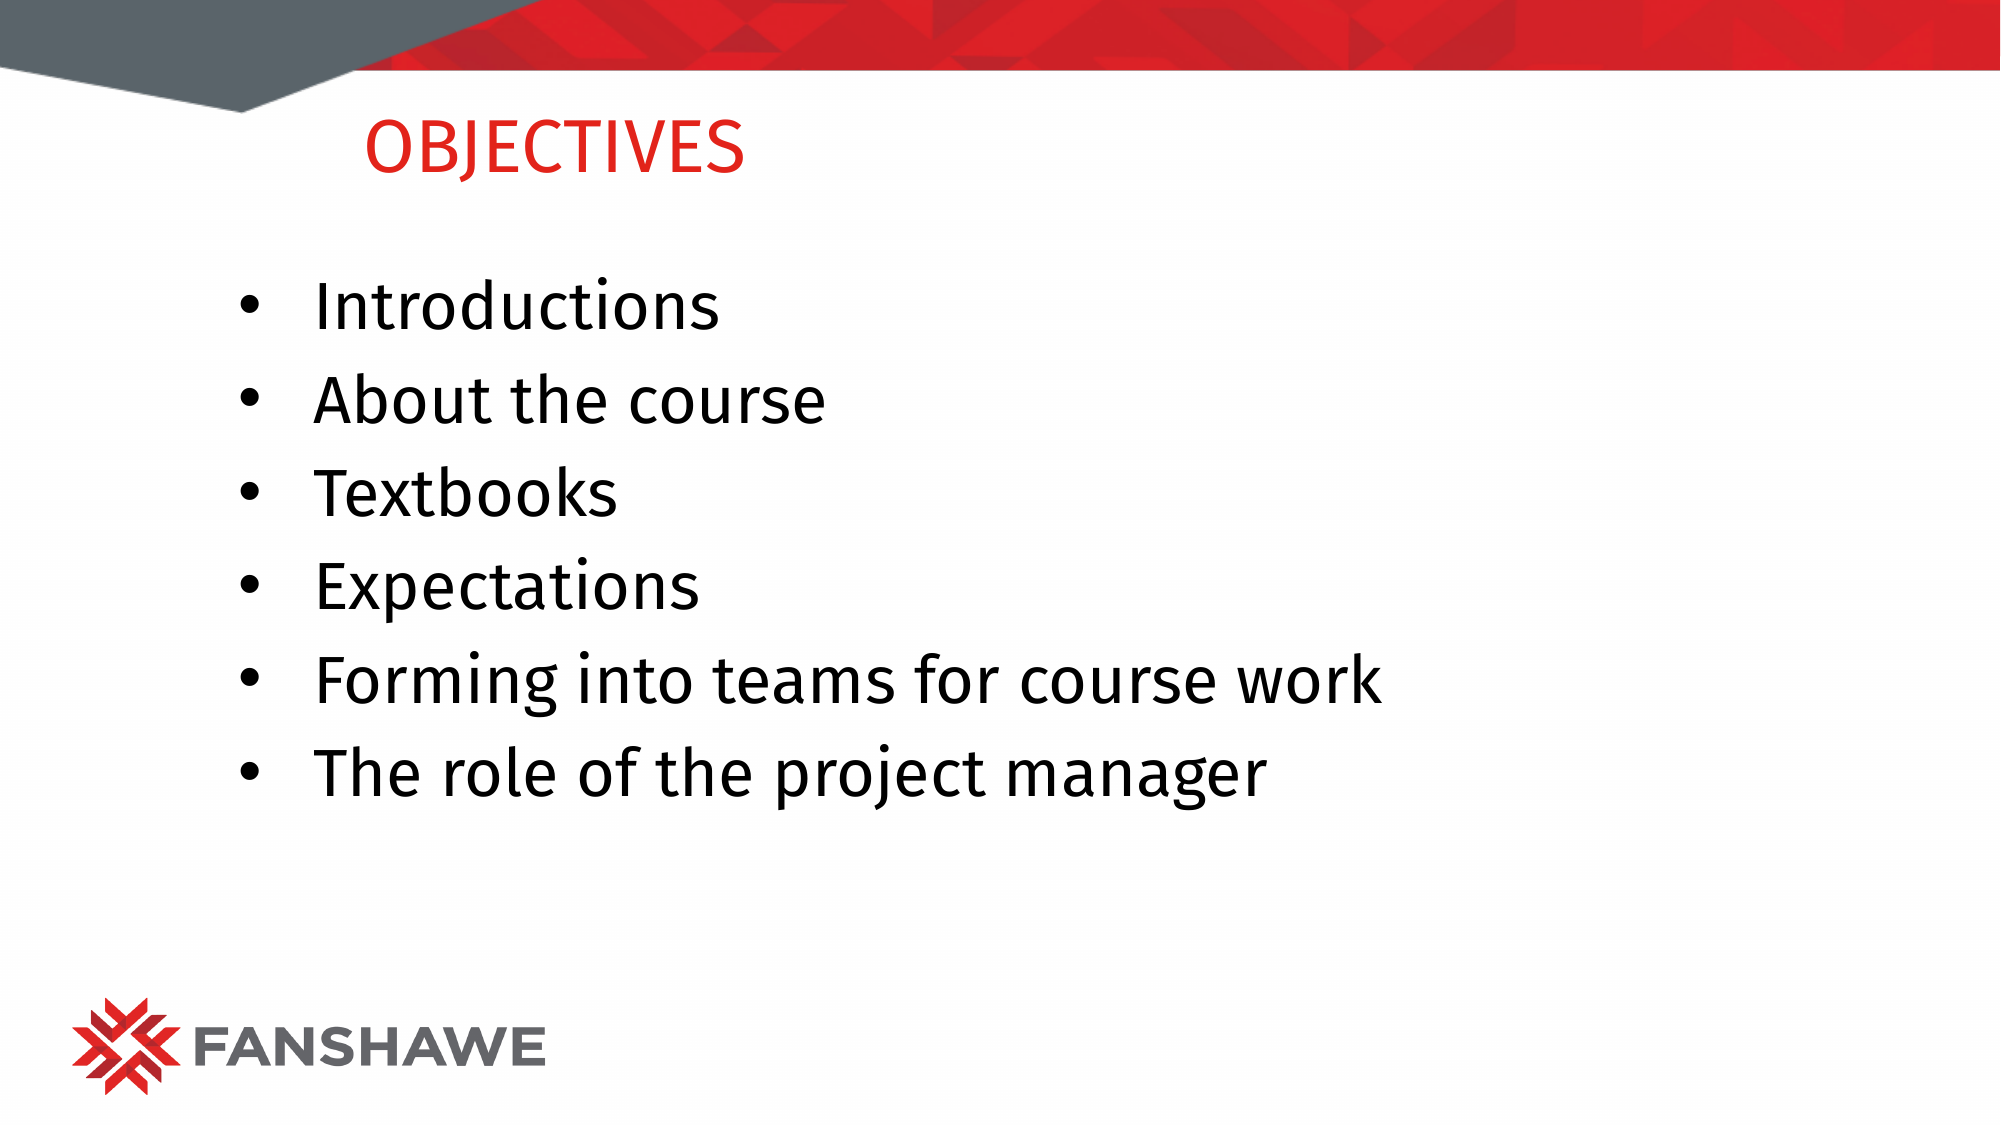

# Objectives
Introductions
About the course
Textbooks
Expectations
Forming into teams for course work
The role of the project manager